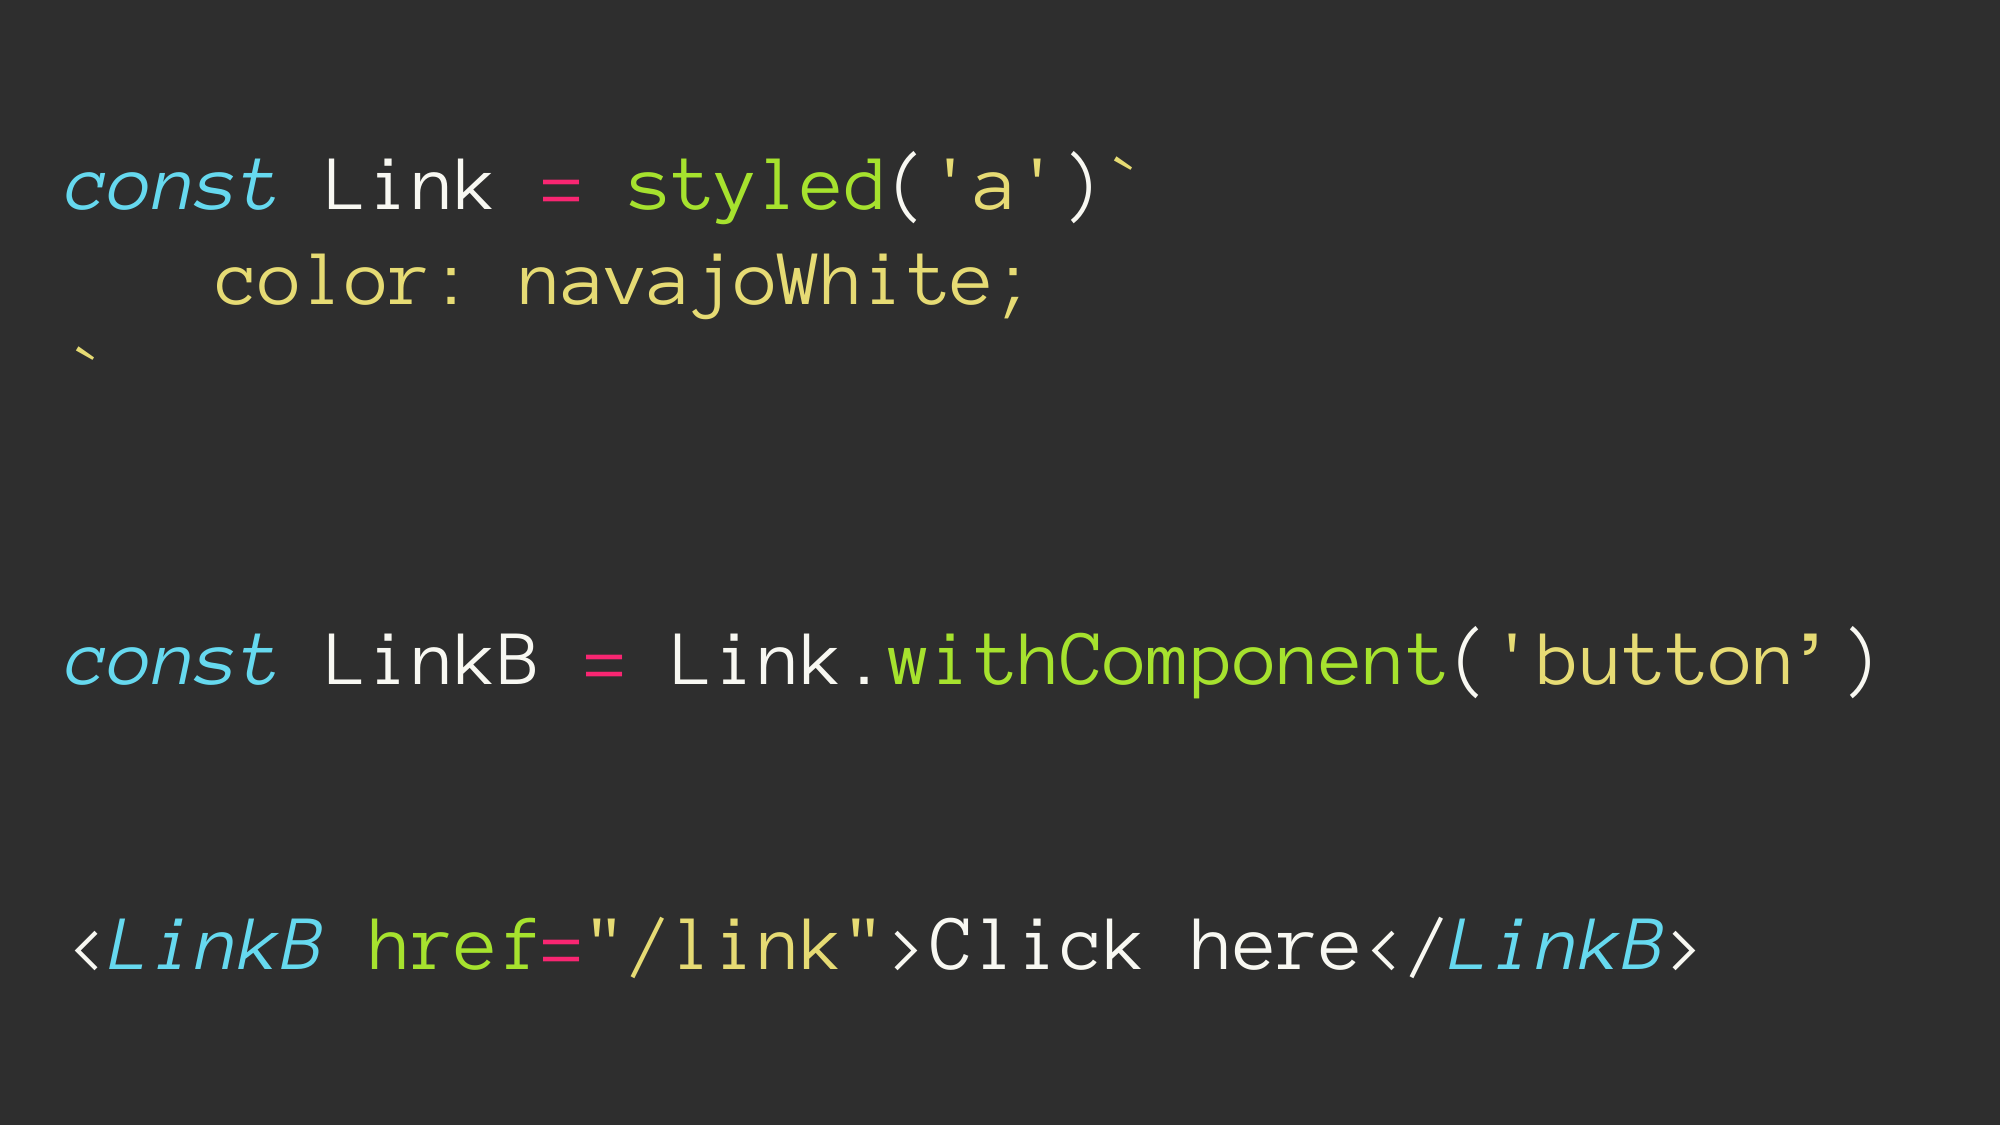

const Link = styled('a')`
	color: navajoWhite;
`

const LinkB = Link.withComponent('button’)

<LinkB href="/link">Click here</LinkB>